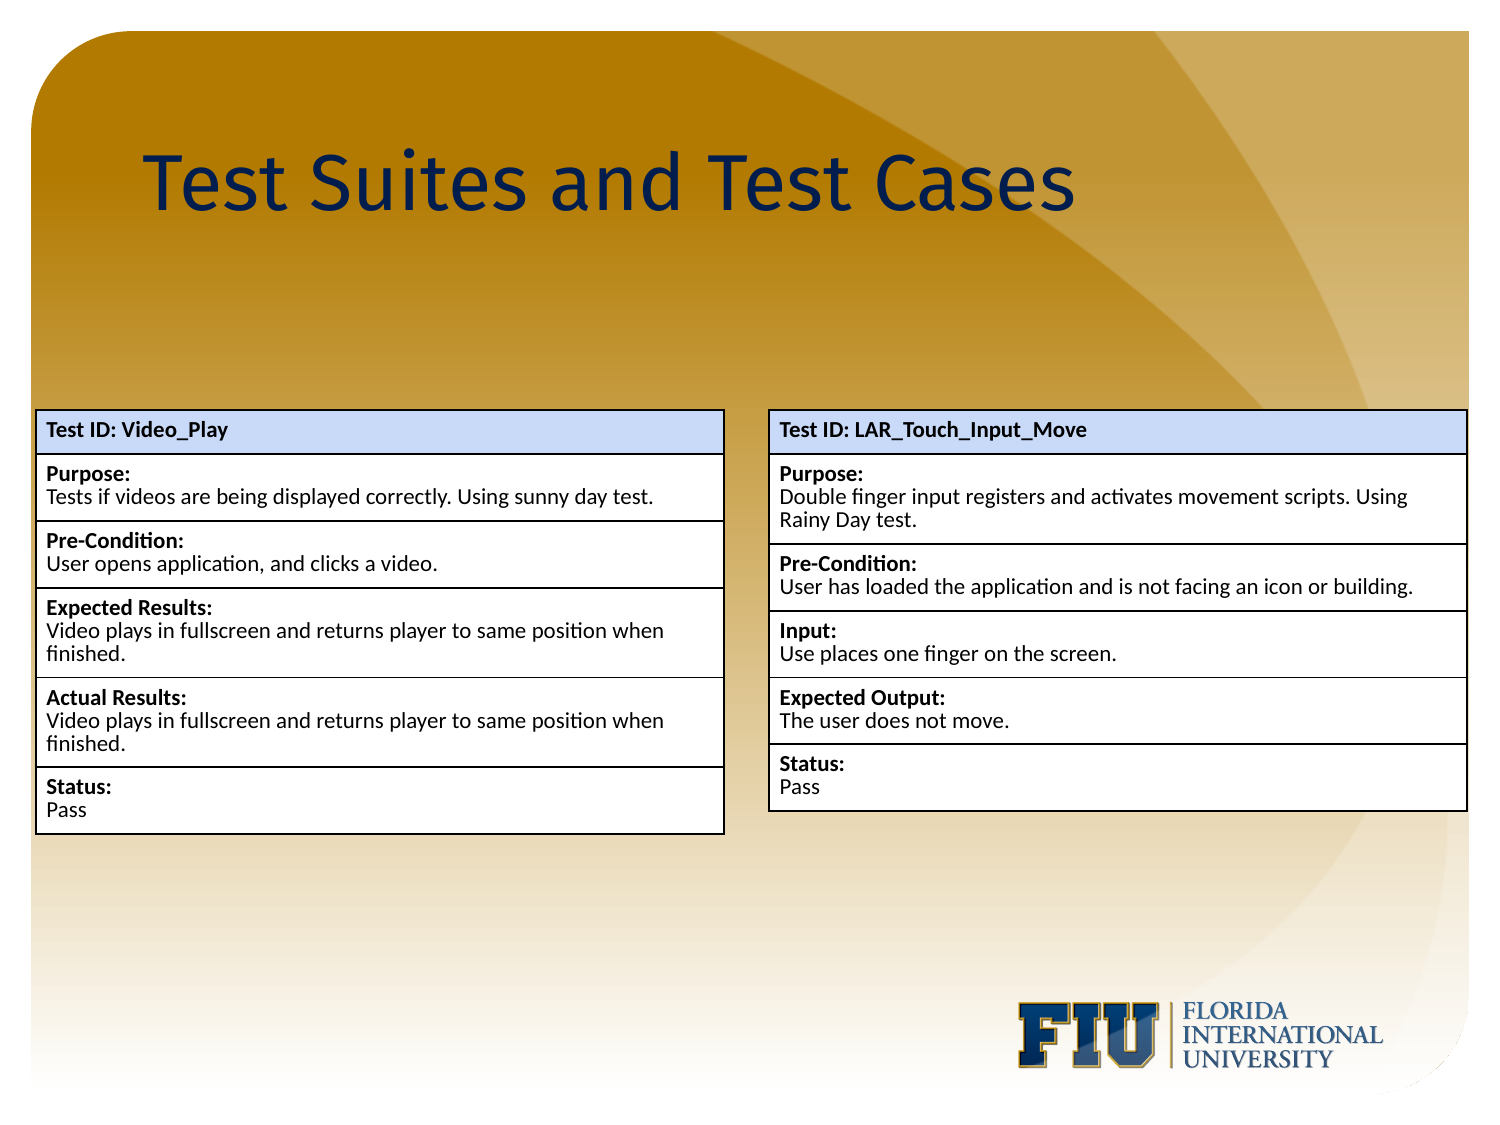

# Test Suites and Test Cases

| Test ID: Video\_Play |
| --- |
| Purpose: Tests if videos are being displayed correctly. Using sunny day test. |
| Pre-Condition: User opens application, and clicks a video. |
| Expected Results: Video plays in fullscreen and returns player to same position when finished. |
| Actual Results: Video plays in fullscreen and returns player to same position when finished. |
| Status: Pass |
| Test ID: LAR\_Touch\_Input\_Move |
| --- |
| Purpose: Double finger input registers and activates movement scripts. Using Rainy Day test. |
| Pre-Condition: User has loaded the application and is not facing an icon or building. |
| Input: Use places one finger on the screen. |
| Expected Output: The user does not move. |
| Status: Pass |